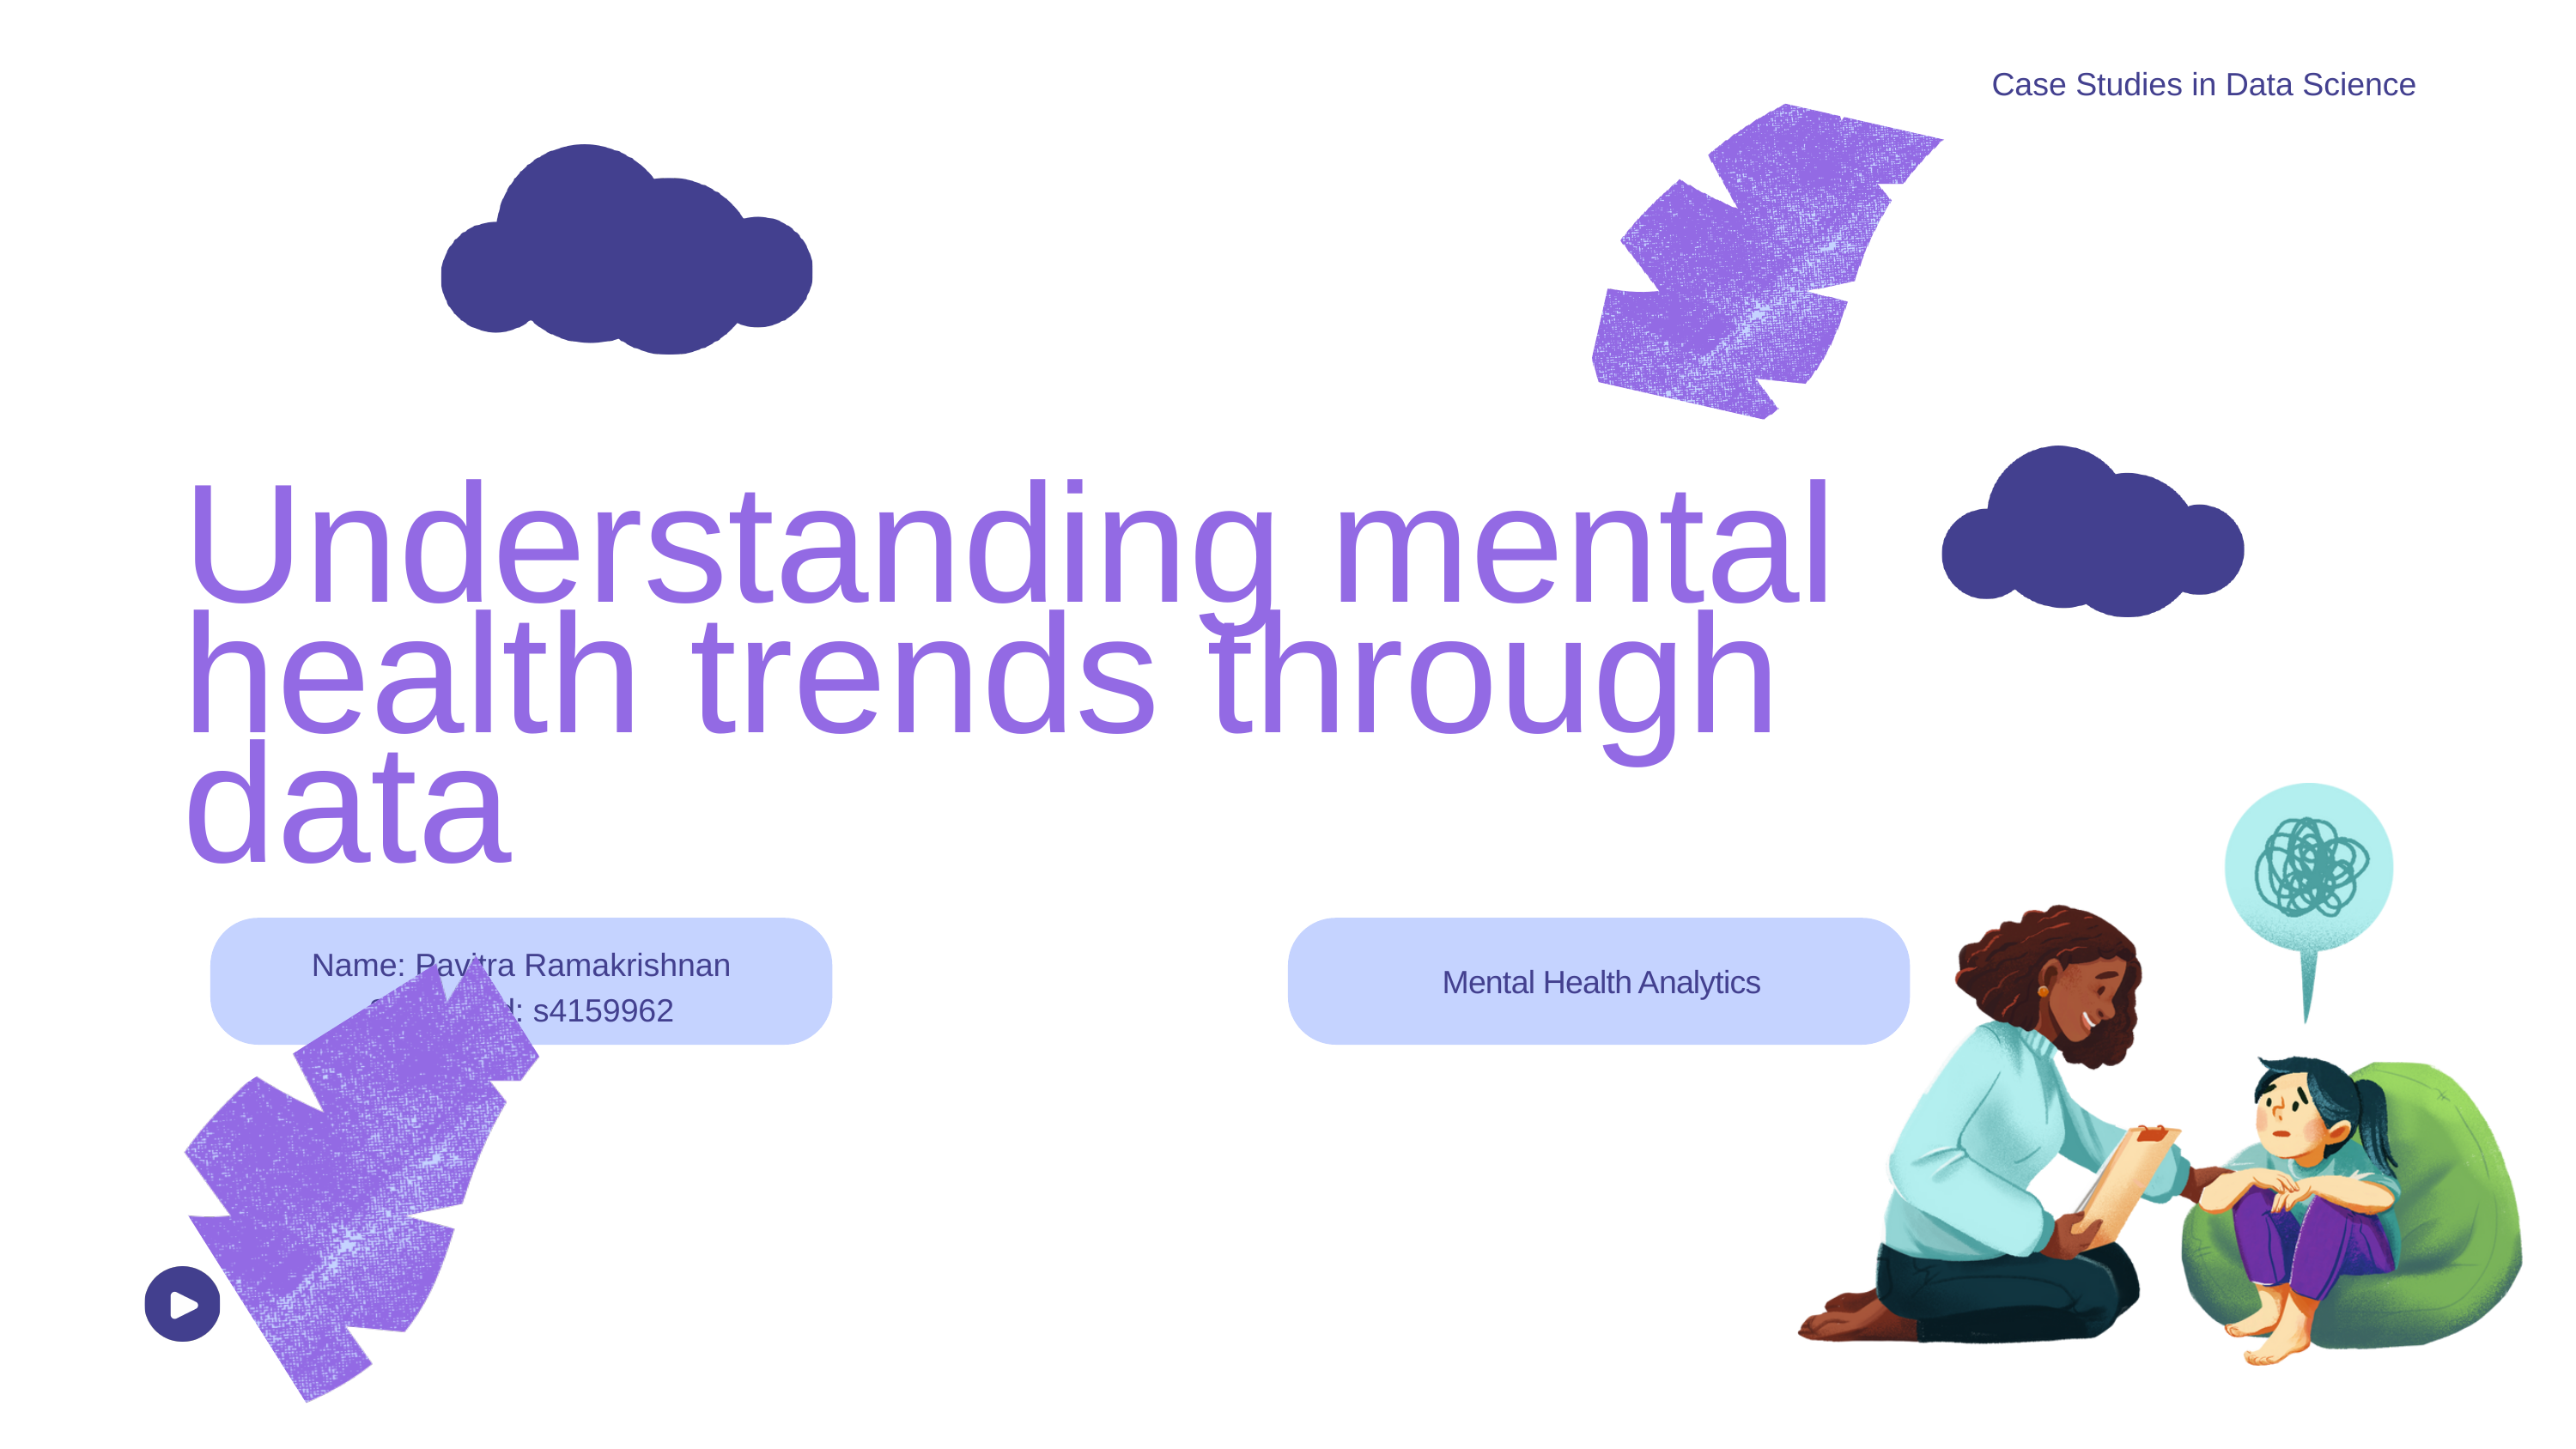

Case Studies in Data Science

Understanding mental health trends through data

Name: Pavitra Ramakrishnan
Student Id: s4159962
Mental Health Analytics